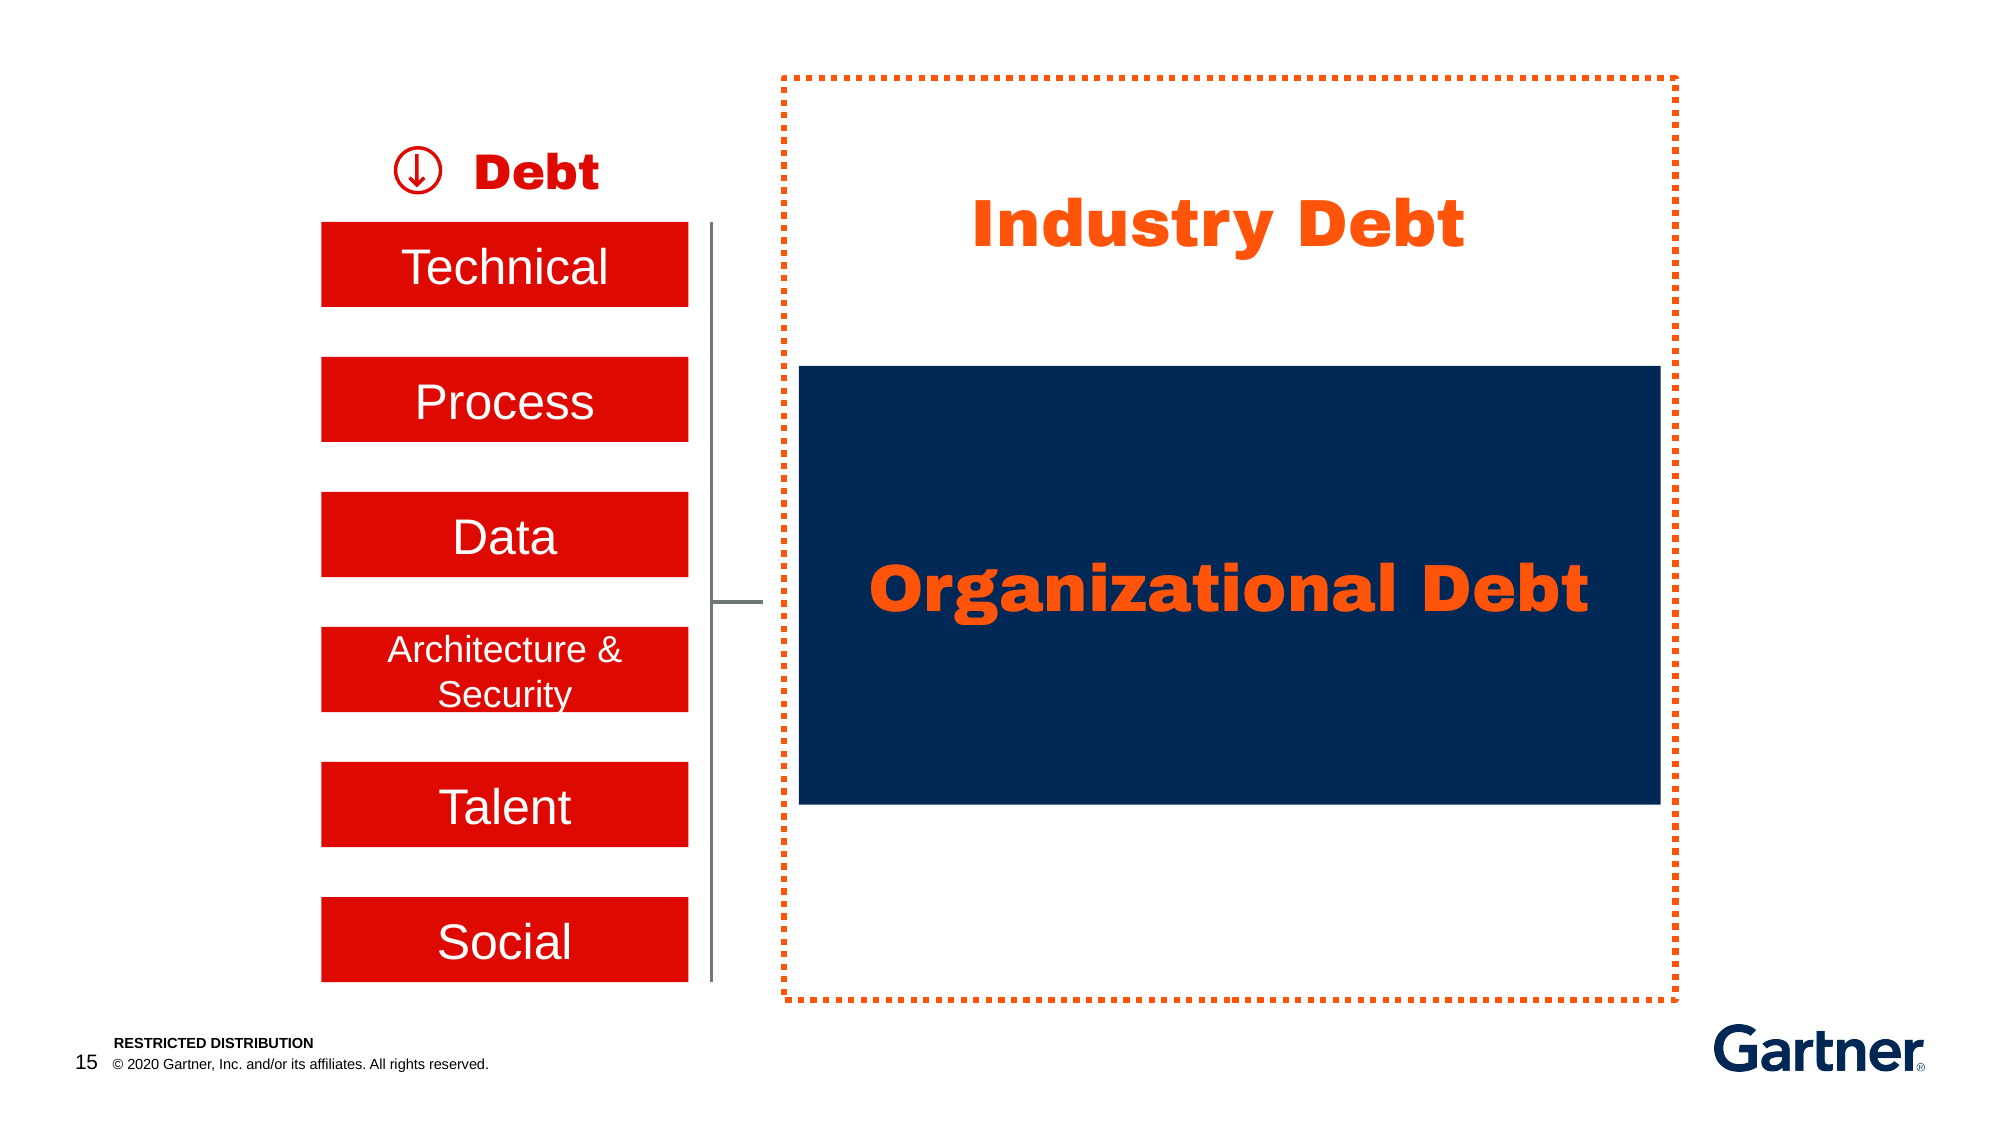

Industry Debt
Debt

Technical
Process
Organizational Debt
Data
Architecture & Security
Talent
Social